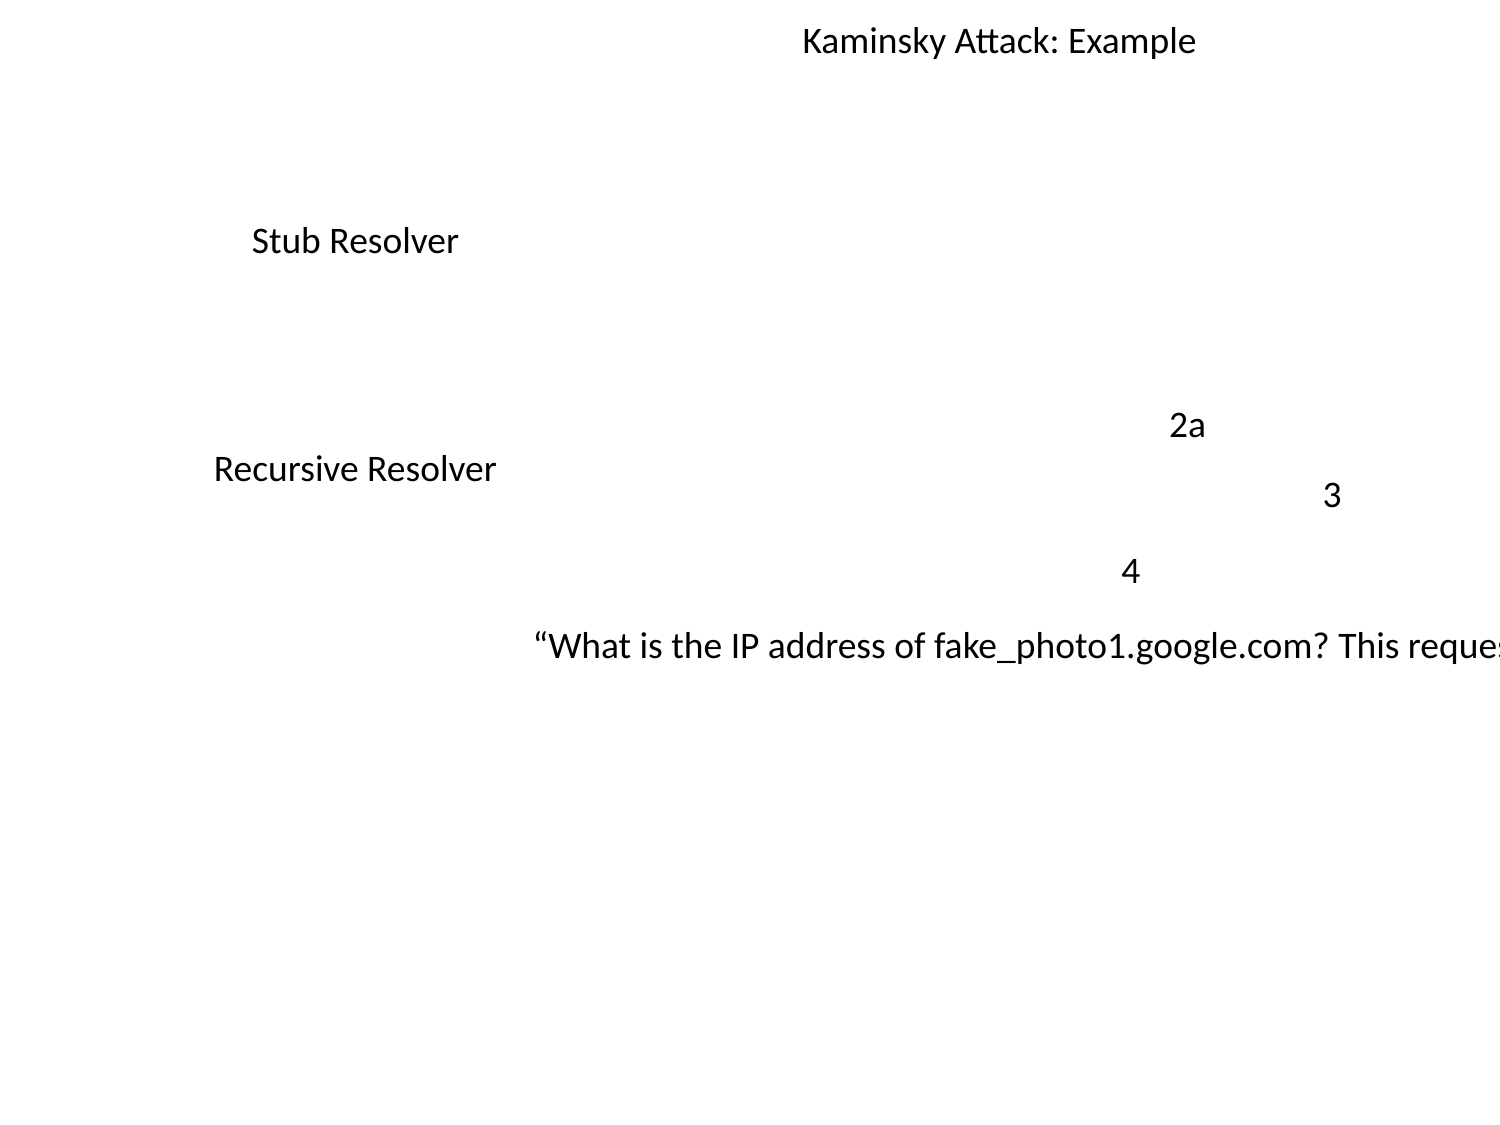

Kaminsky Attack: Example
Stub Resolver
2a
.(root)

Recursive Resolver
3
4
.com
“What is the IP address of fake_photo1.google.com? This request has ID 972.”
google.com